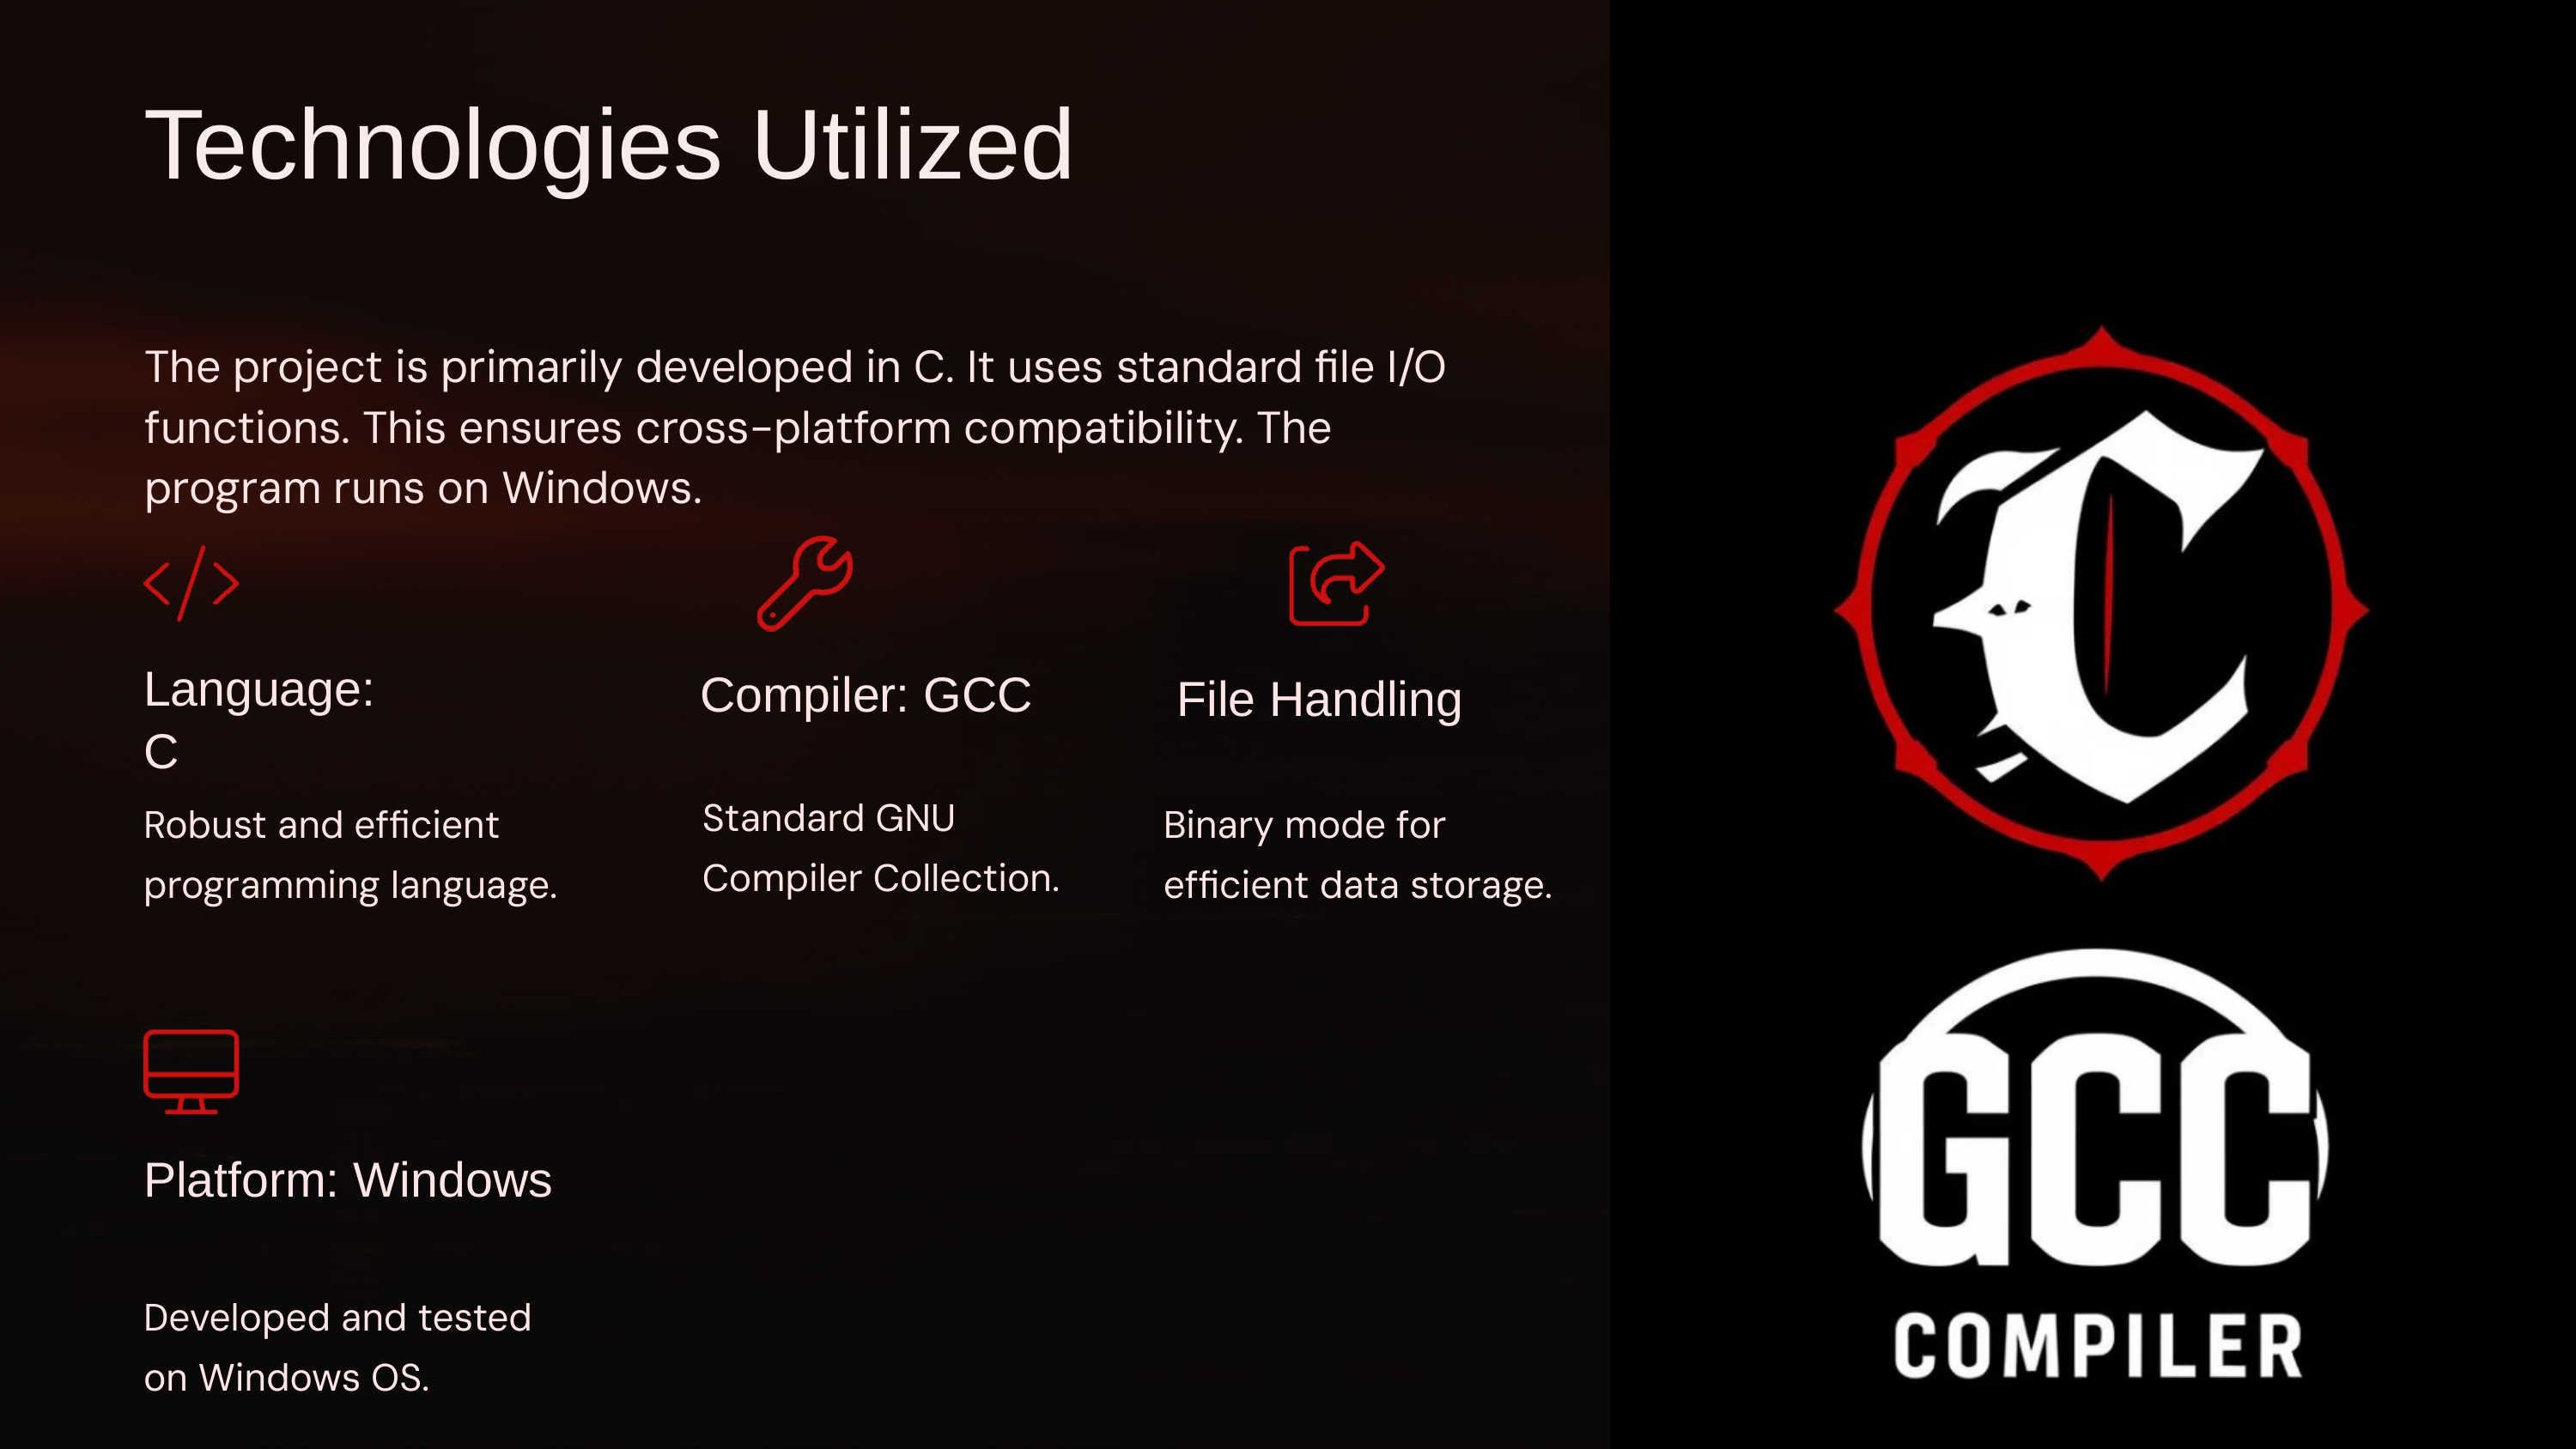

Technologies Utilized
The project is primarily developed in C. It uses standard file I/O functions. This ensures cross-platform compatibility. The program runs on Windows.

Language:
C
Compiler: GCC
File Handling
Standard GNU Compiler Collection.
Robust and efficient programming language.
Binary mode for efficient data storage.

Platform: Windows
Developed and tested on Windows OS.